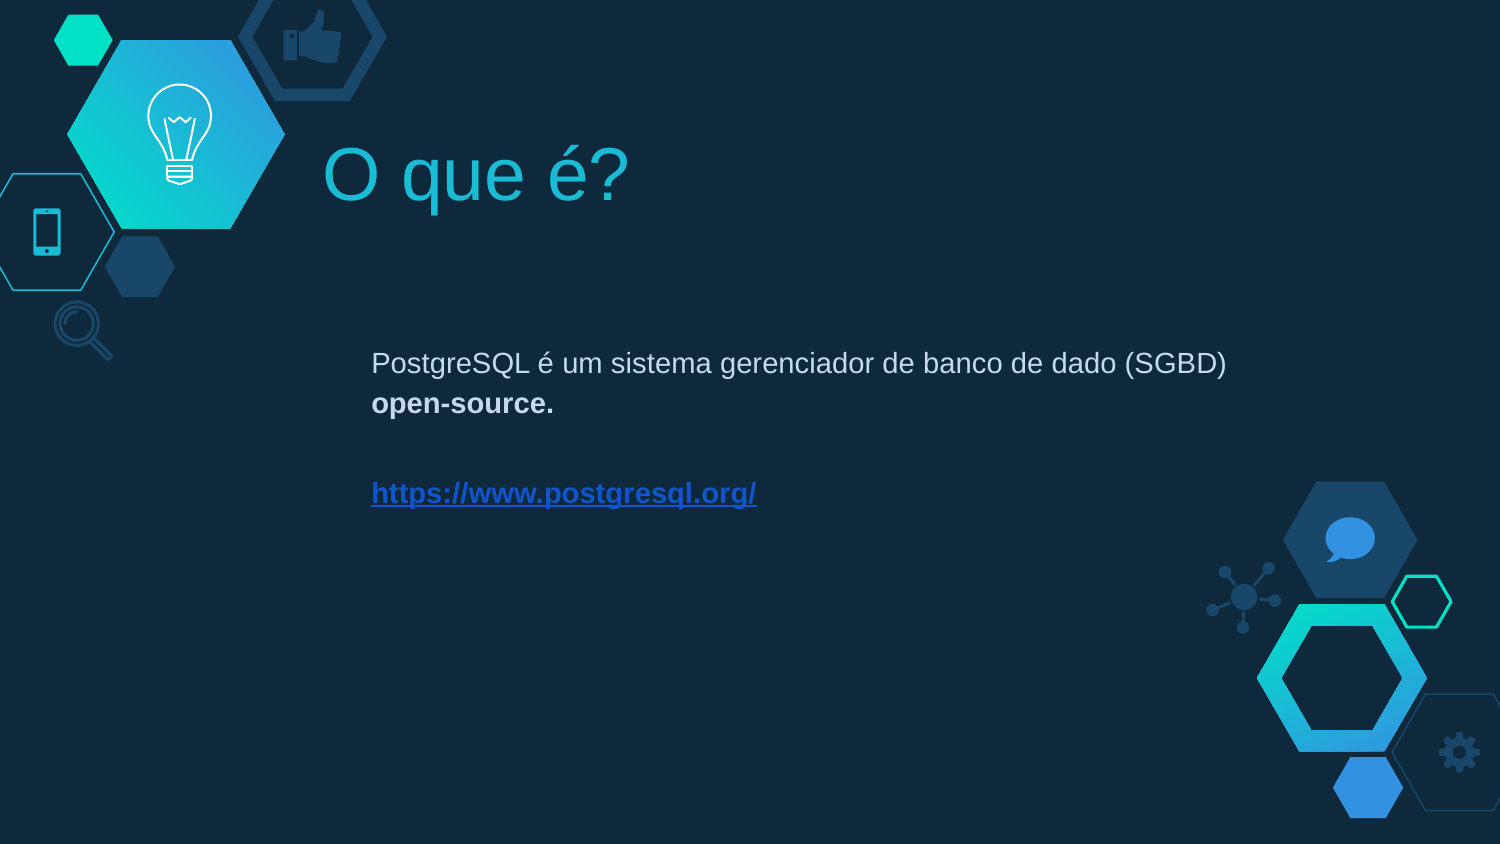

# O que é?

PostgreSQL é um sistema gerenciador de banco de dado (SGBD) open-source.
https://www.postgresql.org/